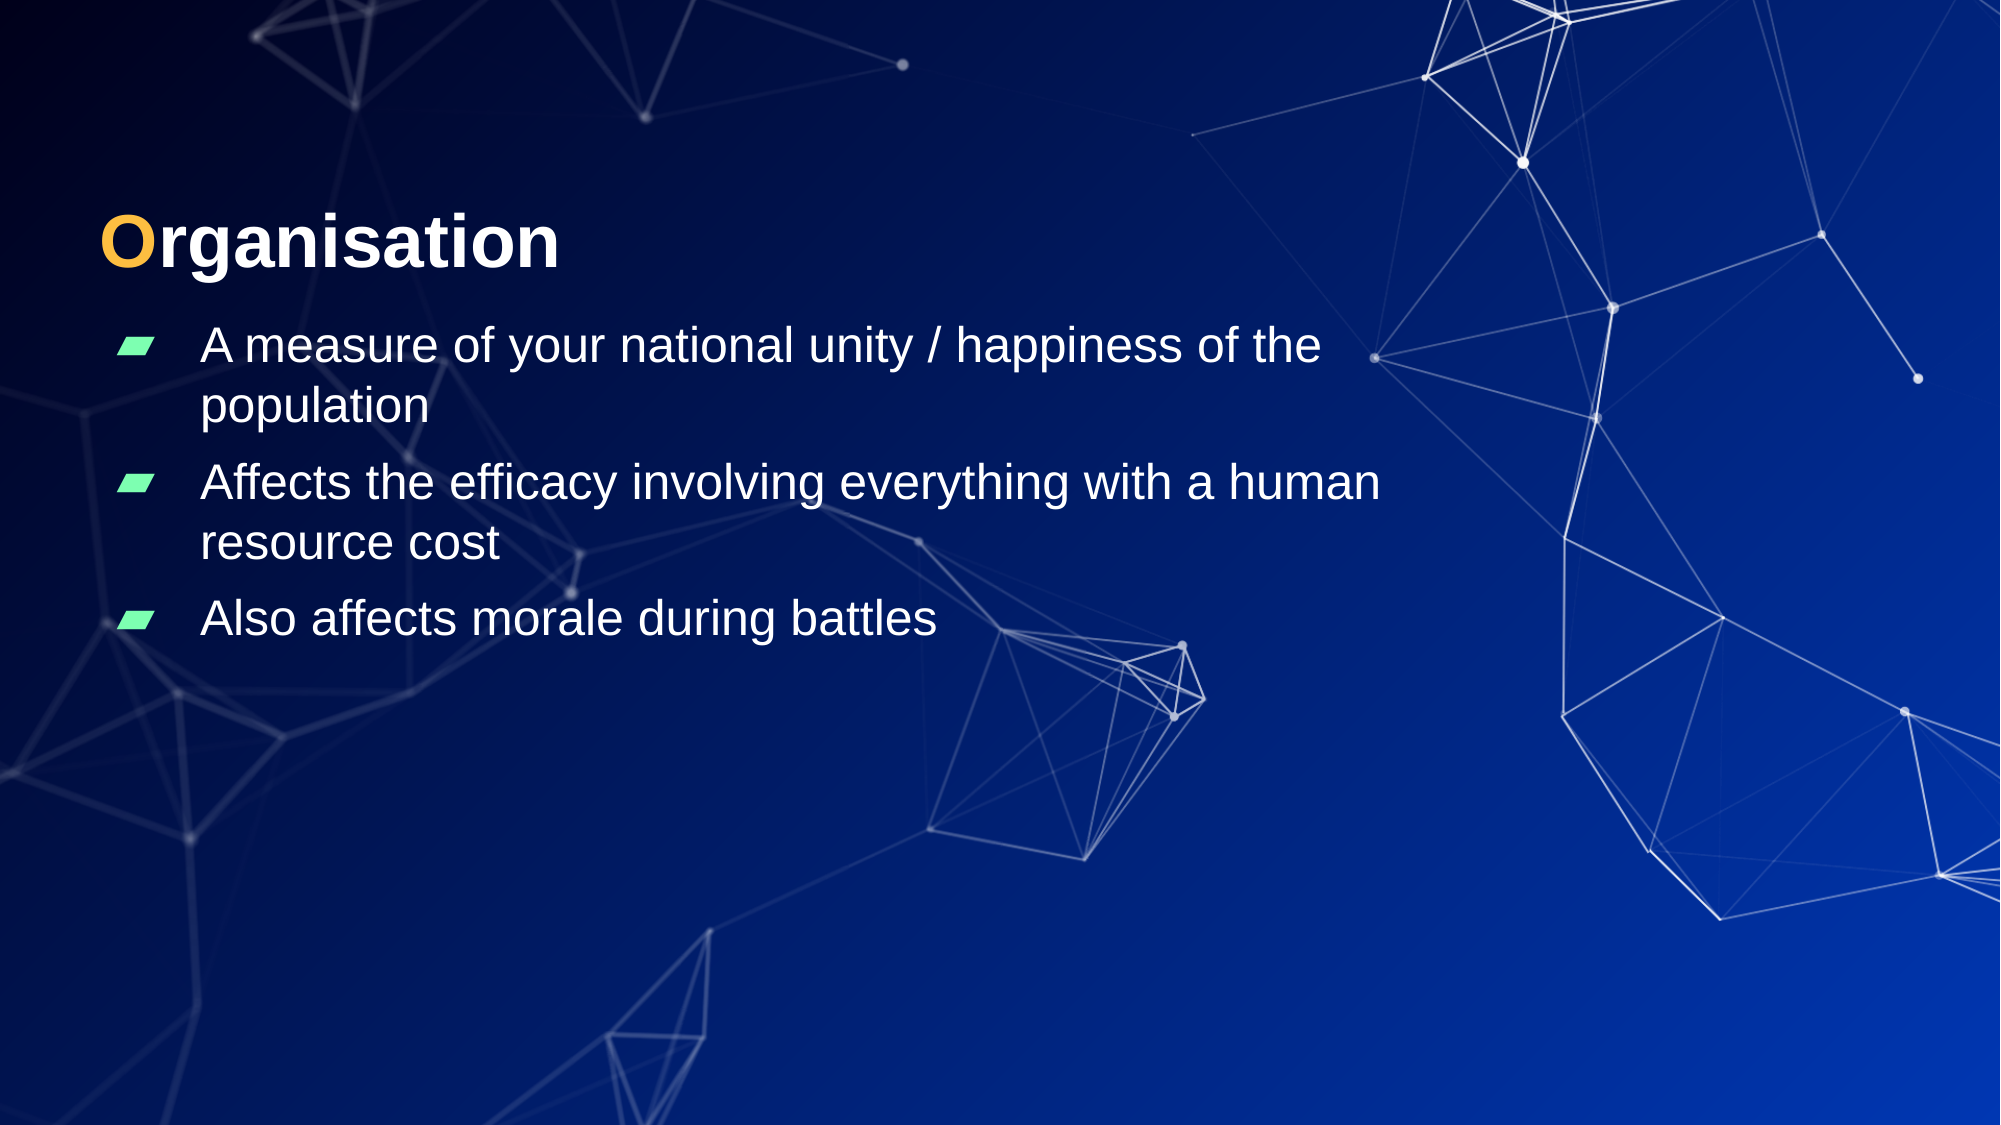

# Organisation
A measure of your national unity / happiness of the population
Affects the efficacy involving everything with a human resource cost
Also affects morale during battles